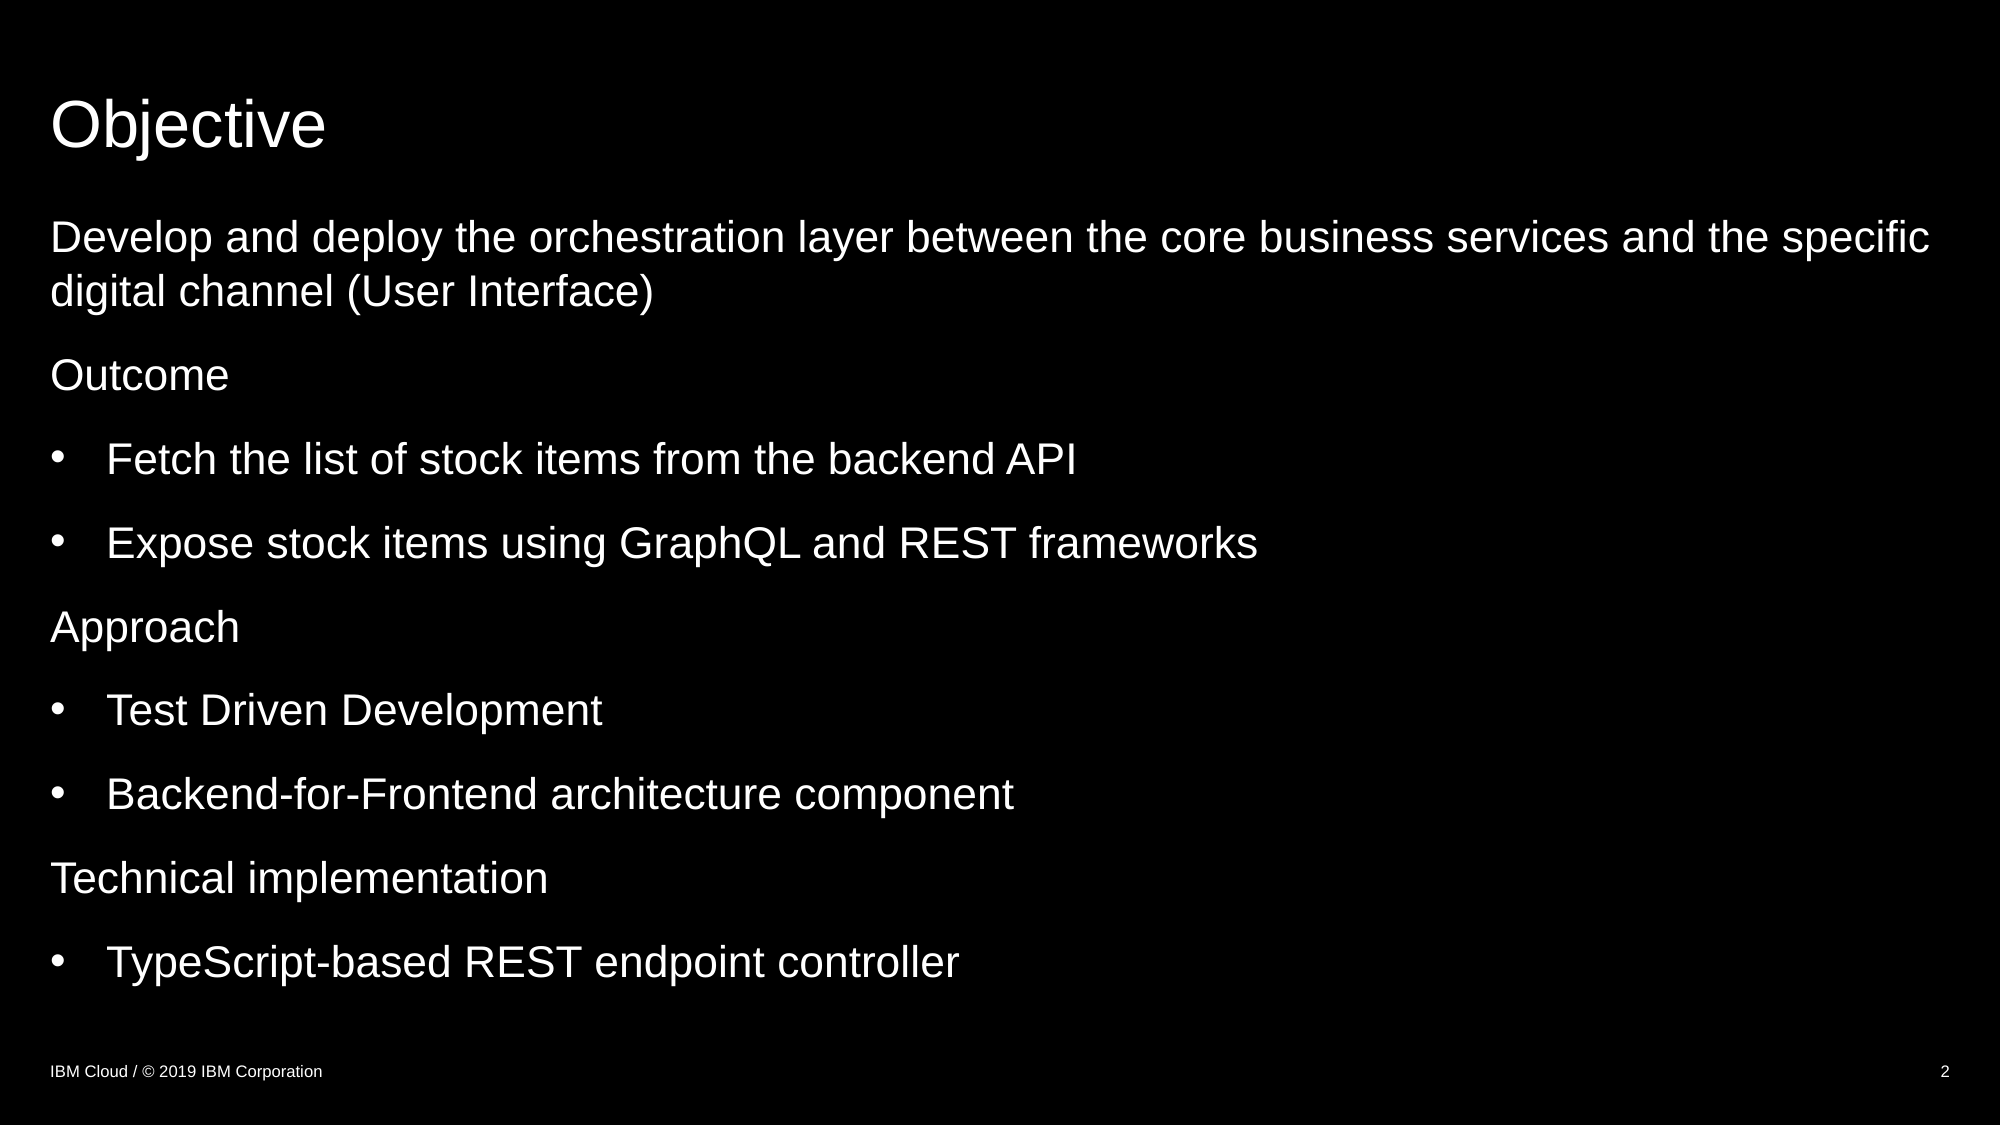

# Objective
Develop and deploy the orchestration layer between the core business services and the specific digital channel (User Interface)
Outcome
Fetch the list of stock items from the backend API
Expose stock items using GraphQL and REST frameworks
Approach
Test Driven Development
Backend-for-Frontend architecture component
Technical implementation
TypeScript-based REST endpoint controller

IBM Cloud / © 2019 IBM Corporation
2